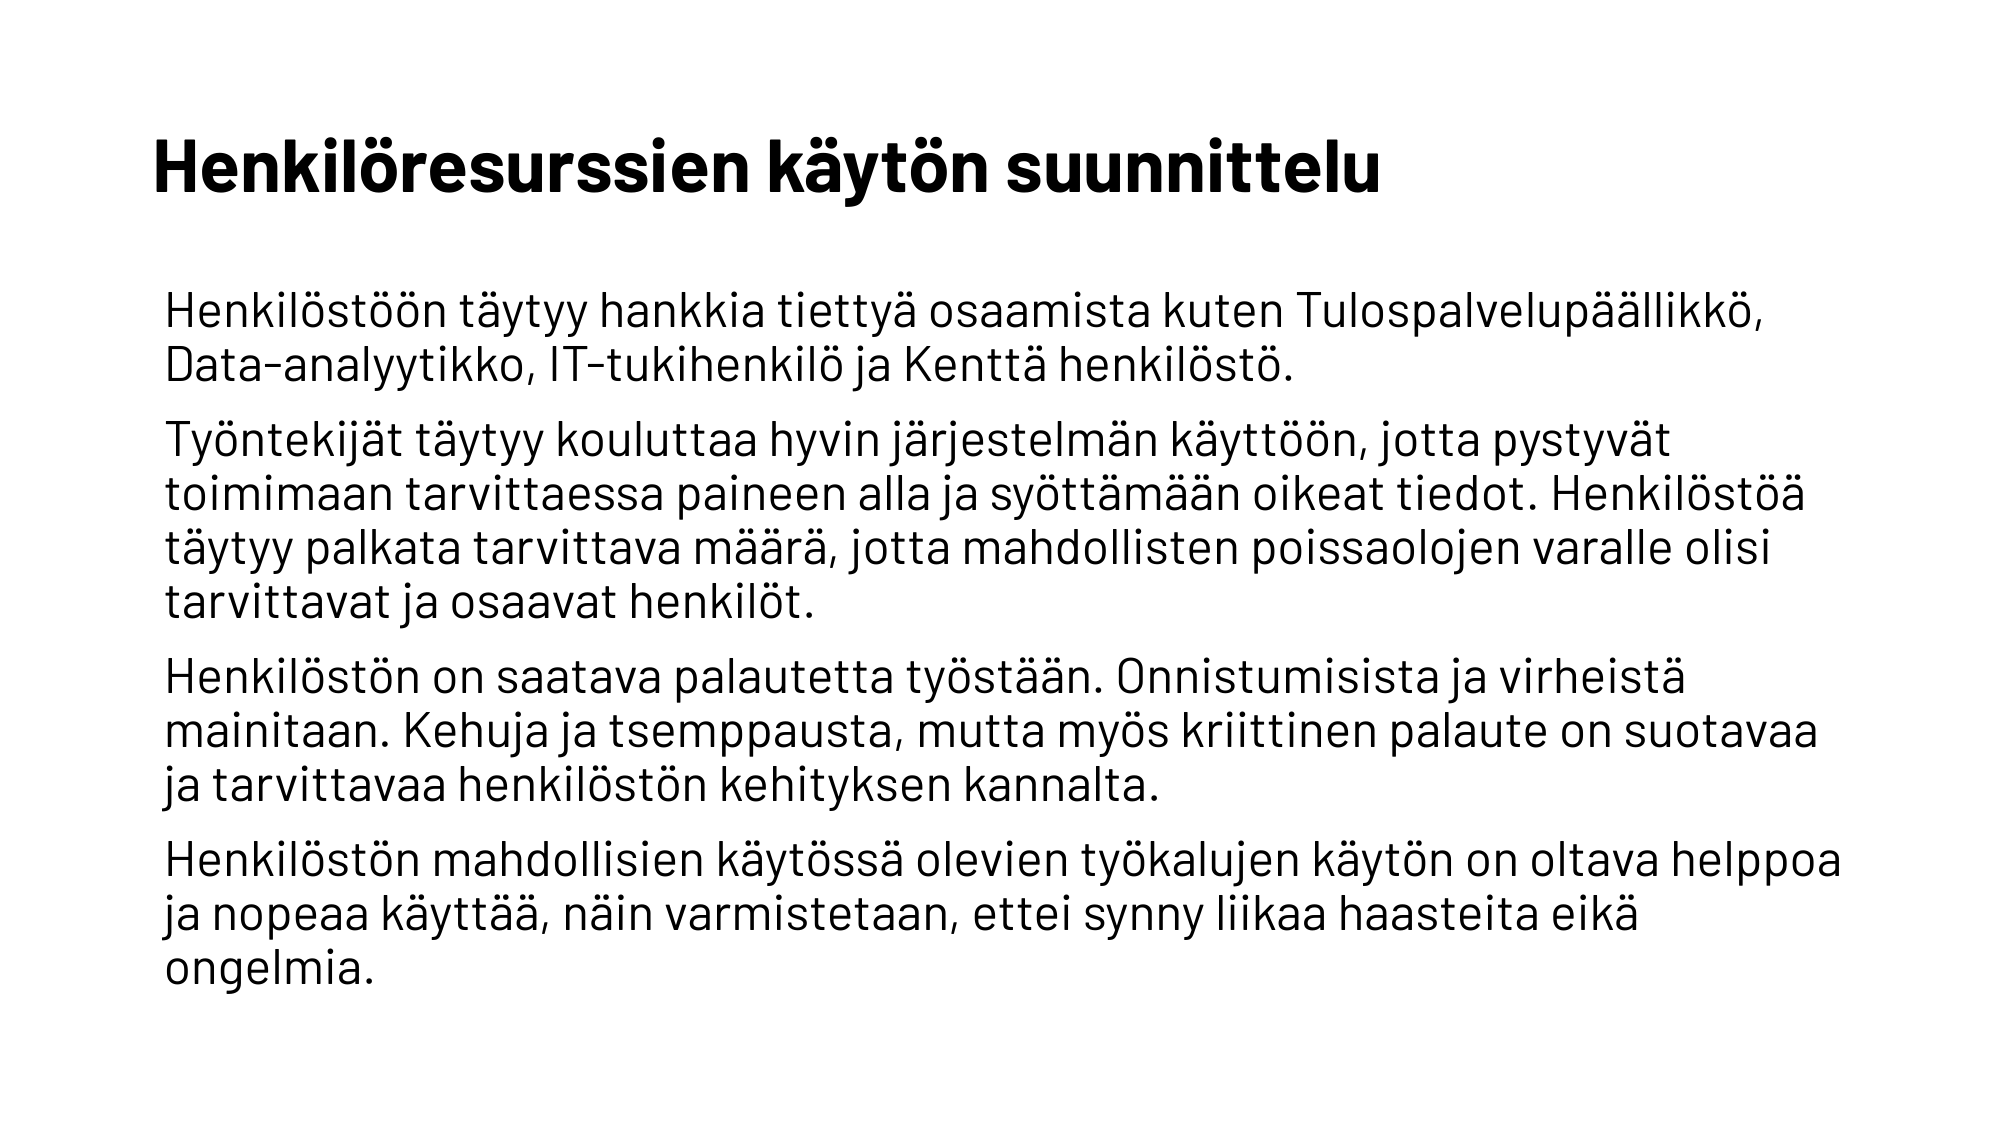

# Henkilöresurssien käytön suunnittelu
Henkilöstöön täytyy hankkia tiettyä osaamista kuten Tulospalvelupäällikkö, Data-analyytikko, IT-tukihenkilö ja Kenttä henkilöstö.
Työntekijät täytyy kouluttaa hyvin järjestelmän käyttöön, jotta pystyvät toimimaan tarvittaessa paineen alla ja syöttämään oikeat tiedot. Henkilöstöä täytyy palkata tarvittava määrä, jotta mahdollisten poissaolojen varalle olisi tarvittavat ja osaavat henkilöt.
Henkilöstön on saatava palautetta työstään. Onnistumisista ja virheistä mainitaan. Kehuja ja tsemppausta, mutta myös kriittinen palaute on suotavaa ja tarvittavaa henkilöstön kehityksen kannalta.
Henkilöstön mahdollisien käytössä olevien työkalujen käytön on oltava helppoa ja nopeaa käyttää, näin varmistetaan, ettei synny liikaa haasteita eikä ongelmia.